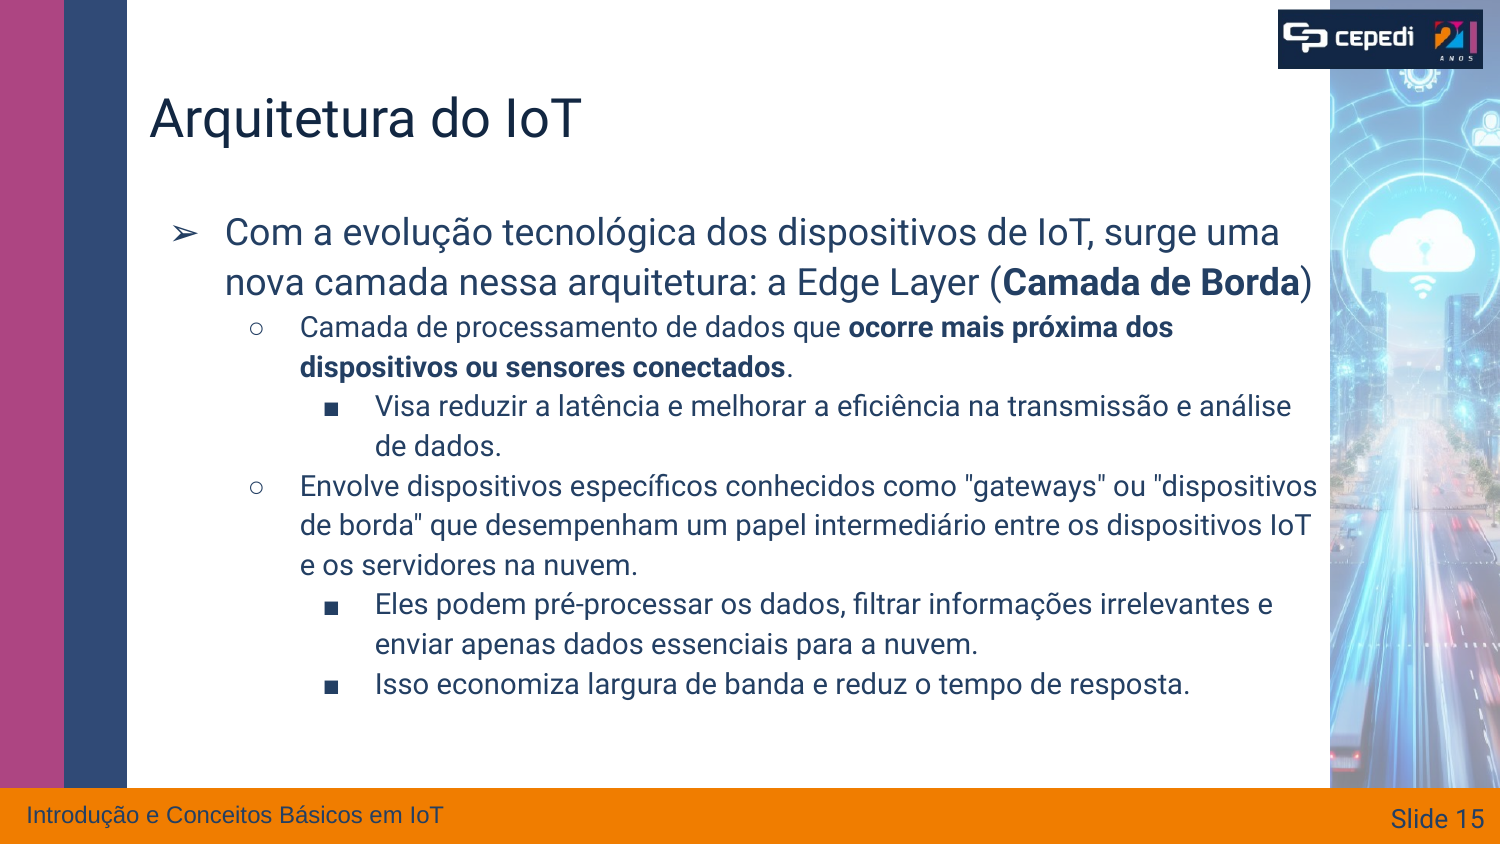

# Arquitetura do IoT

Com a evolução tecnológica dos dispositivos de IoT, surge uma nova camada nessa arquitetura: a Edge Layer (Camada de Borda)
Camada de processamento de dados que ocorre mais próxima dos dispositivos ou sensores conectados.
Visa reduzir a latência e melhorar a eficiência na transmissão e análise de dados.
Envolve dispositivos específicos conhecidos como "gateways" ou "dispositivos de borda" que desempenham um papel intermediário entre os dispositivos IoT e os servidores na nuvem.
Eles podem pré-processar os dados, filtrar informações irrelevantes e enviar apenas dados essenciais para a nuvem.
Isso economiza largura de banda e reduz o tempo de resposta.
Introdução e Conceitos Básicos em IoT
Slide 15